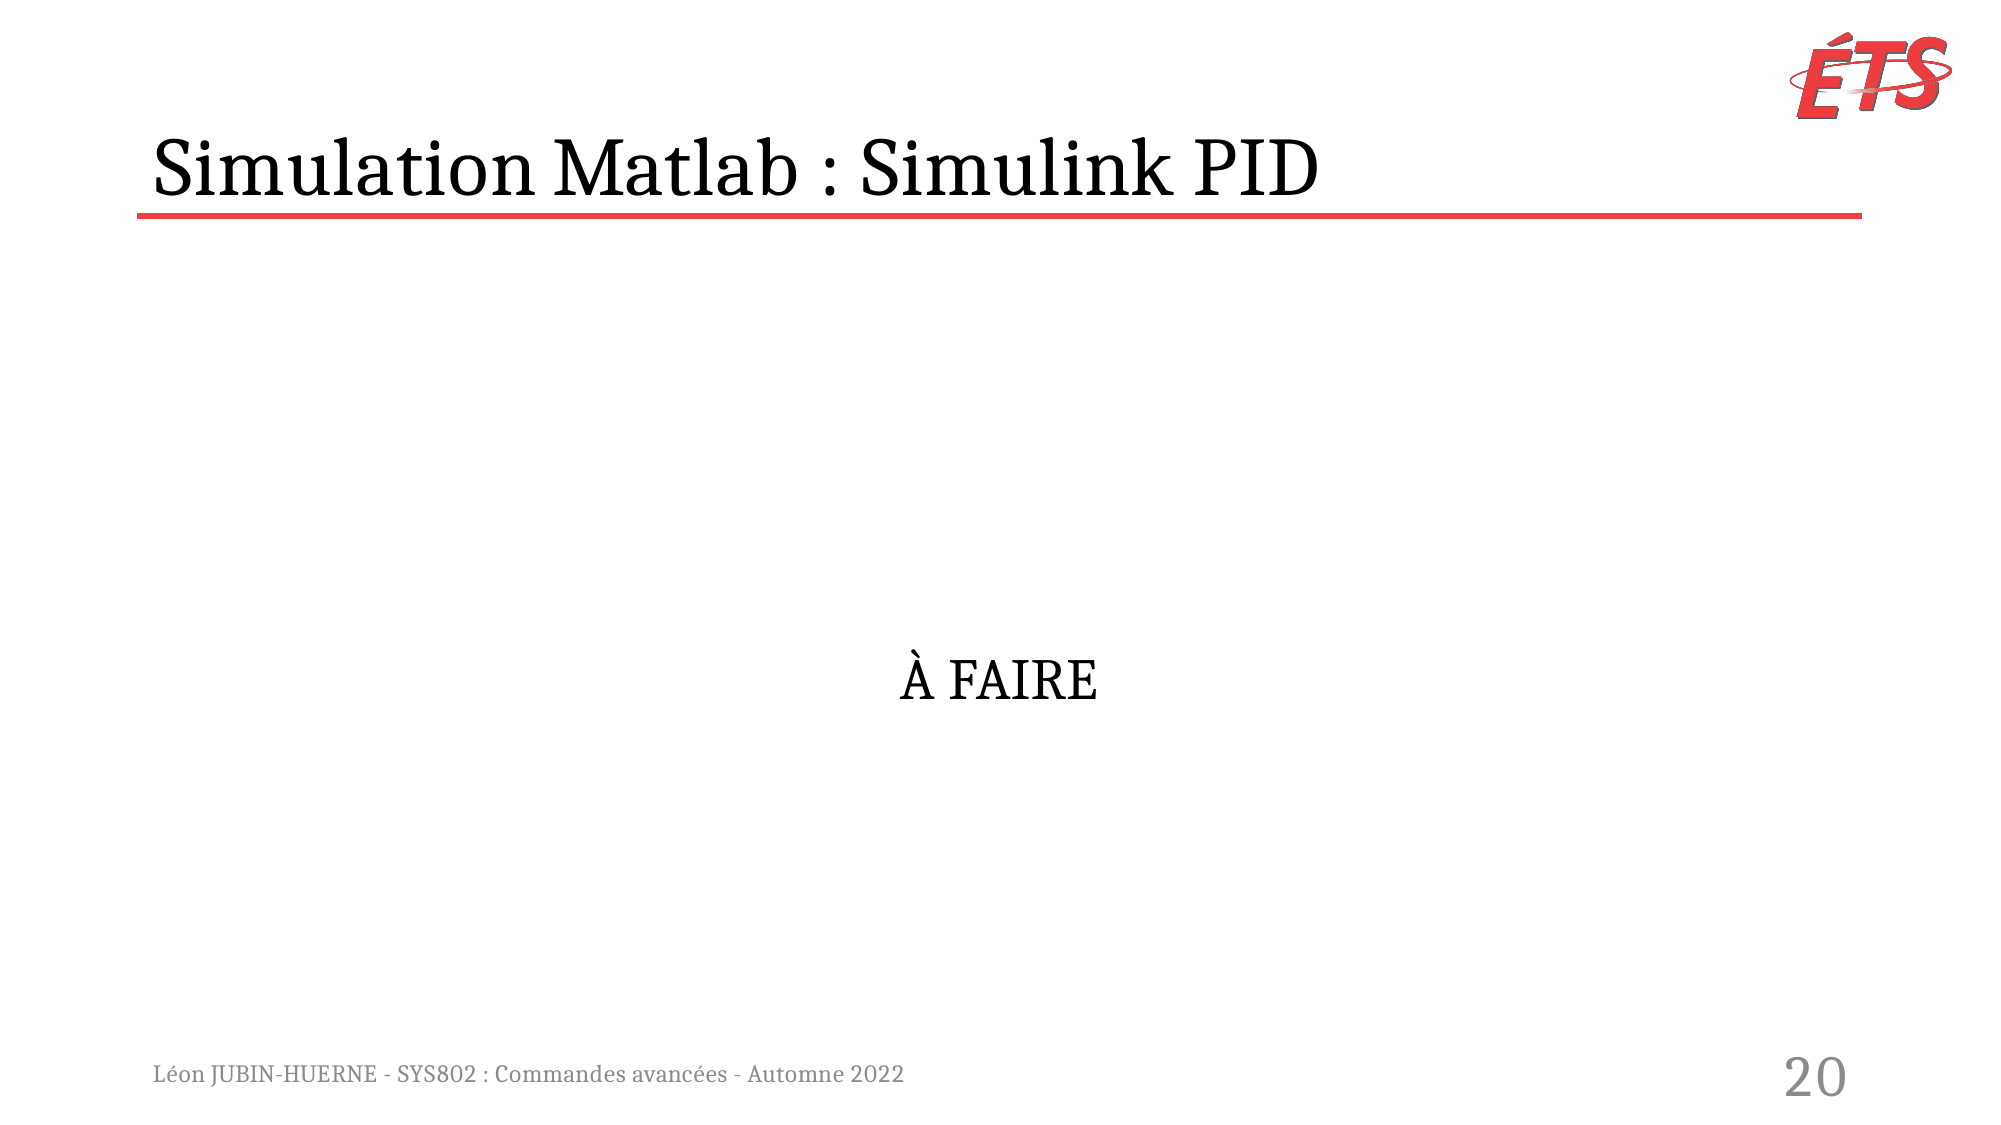

# Simulation Matlab : Simulink PID

À FAIRE
Léon JUBIN-HUERNE - SYS802 : Commandes avancées - Automne 2022
20